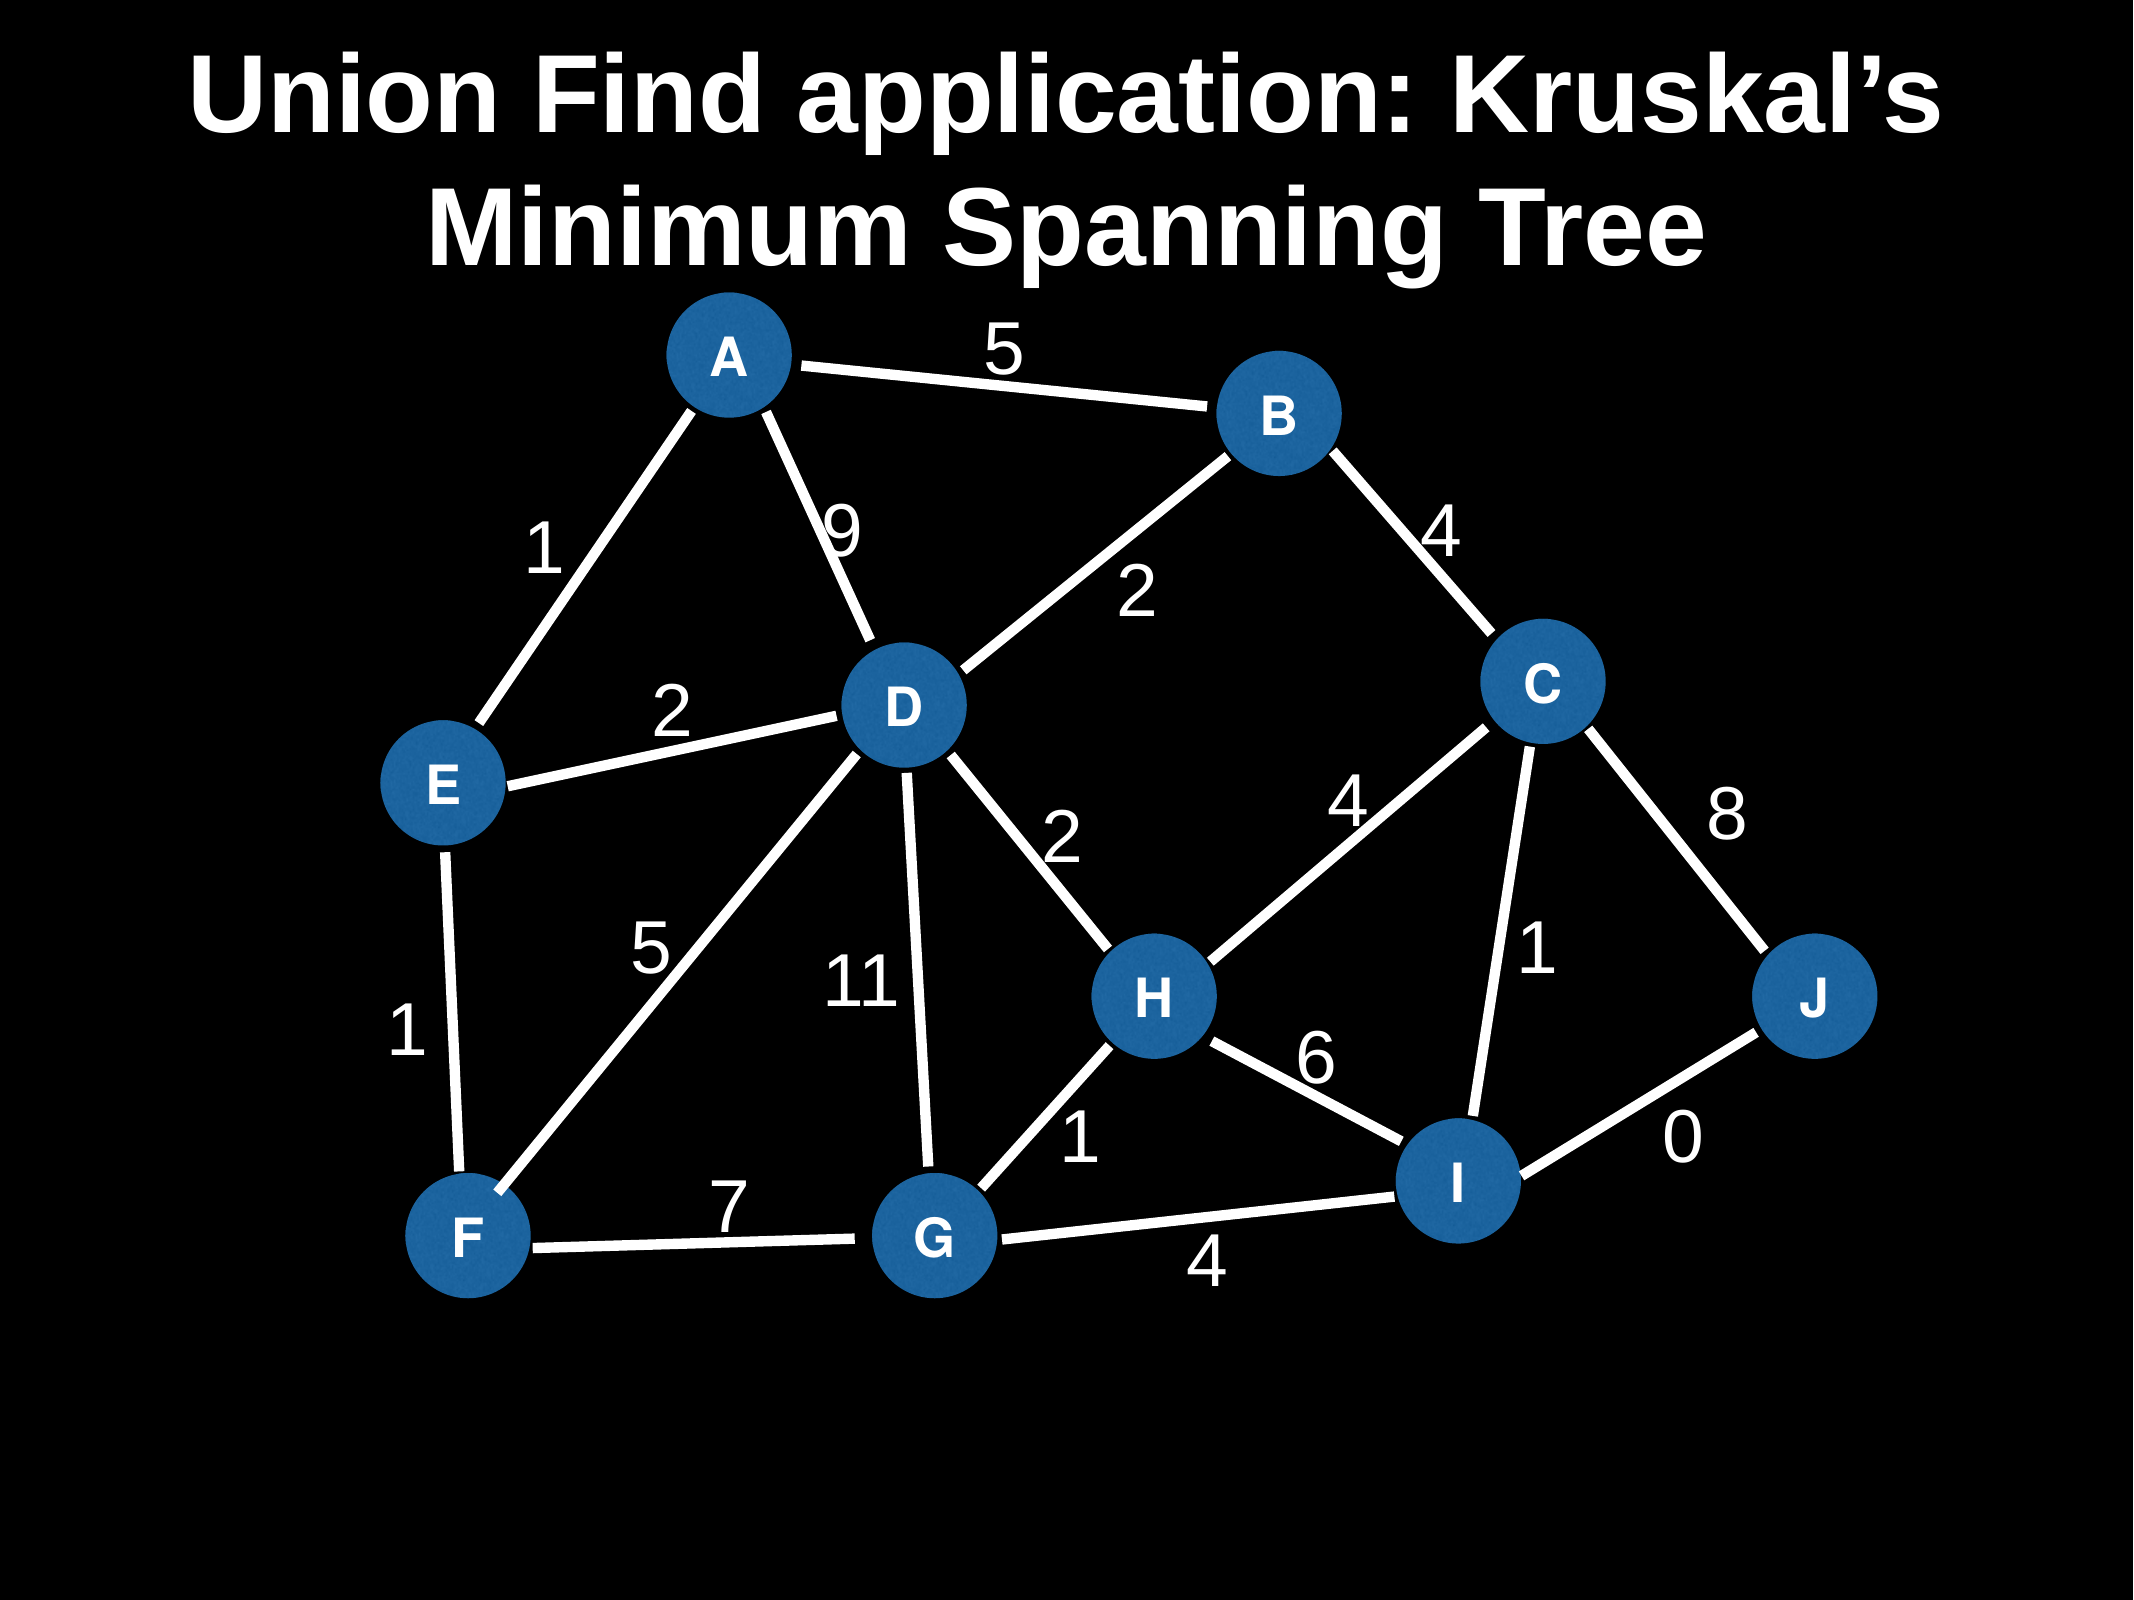

# Union Find application: Kruskal’s Minimum Spanning Tree
A
5
B

9
4
1
2
C
D
2

E

4

8

2

5
1
11
H
J
1
6

1
0
I
7
F
G

4